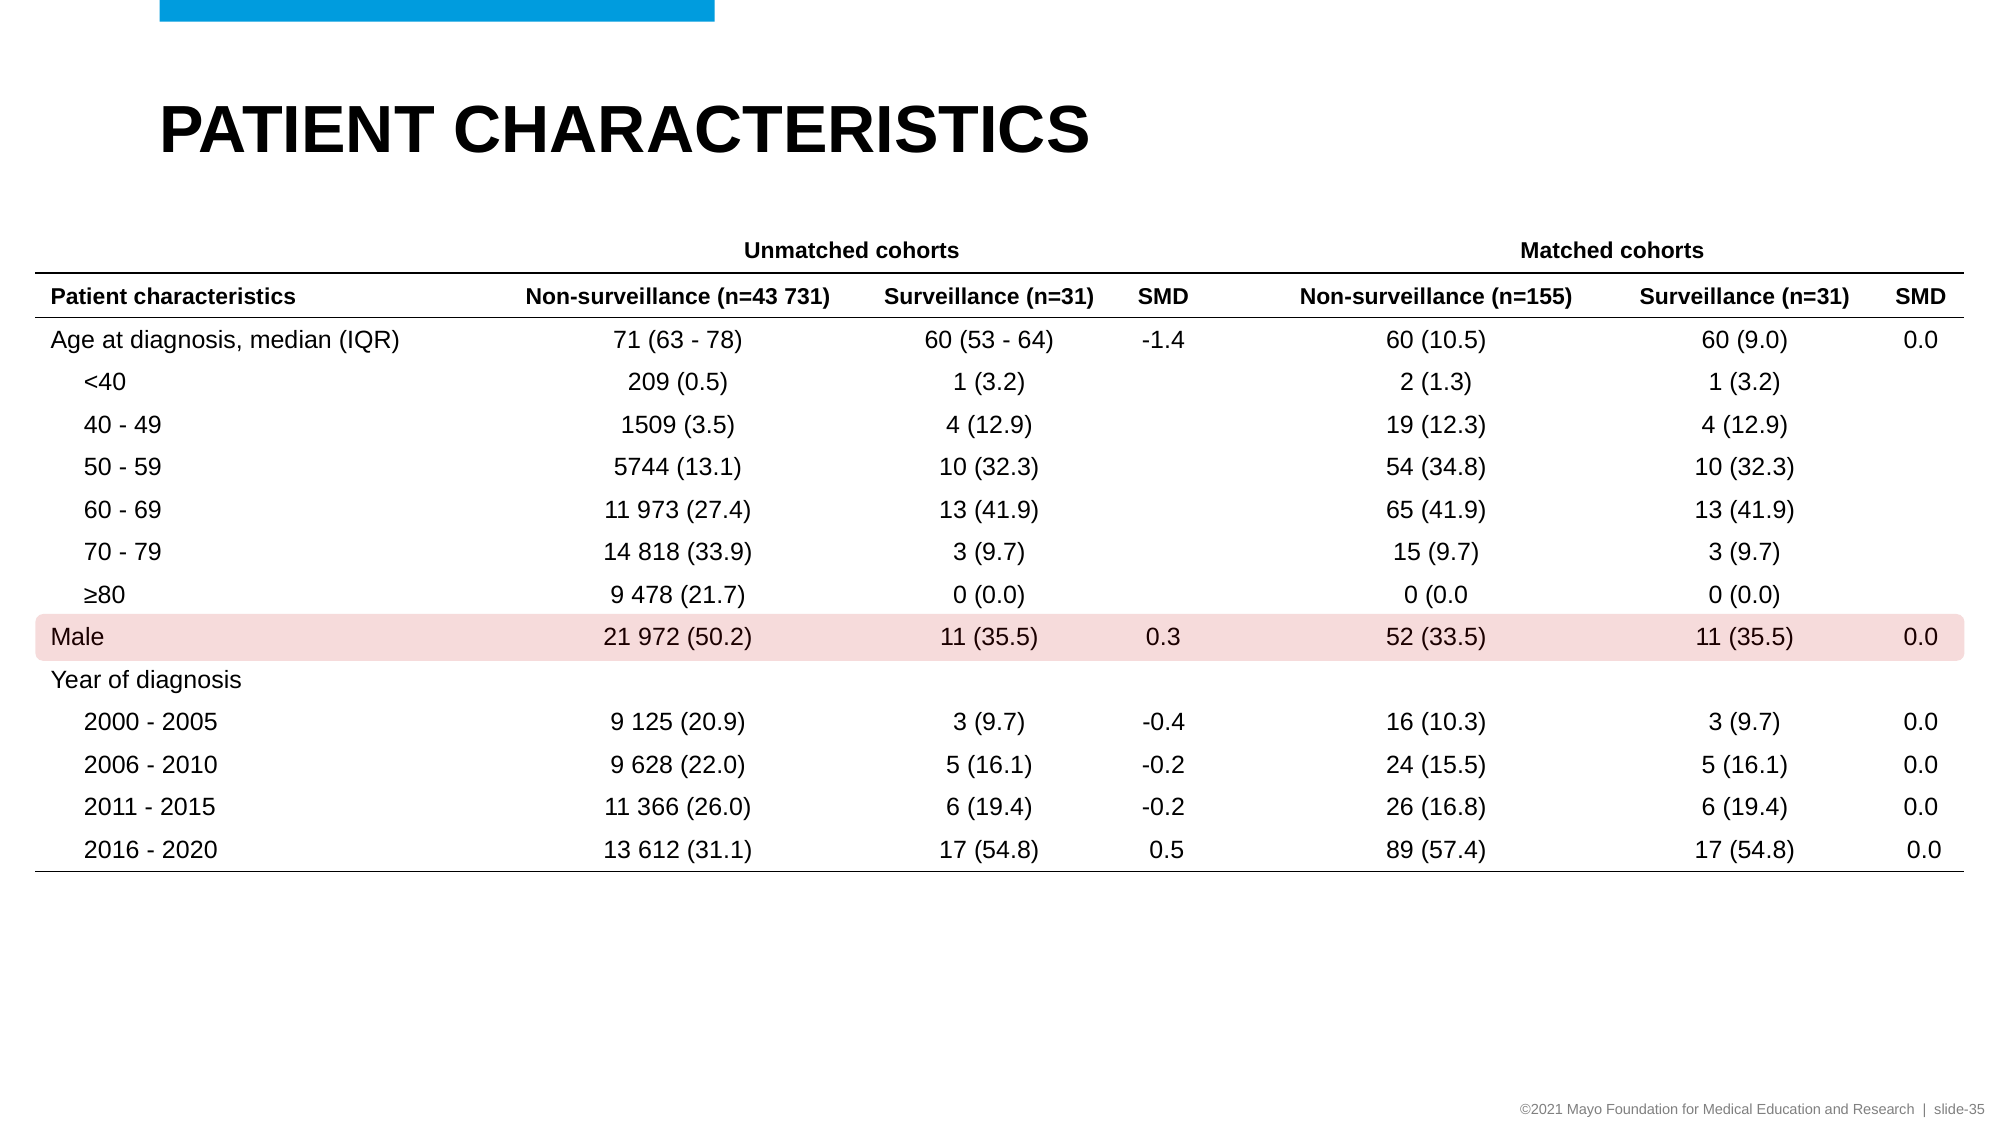

# Patient characteristics
|  | Unmatched cohorts |  |  |  | Matched cohorts |  |  |
| --- | --- | --- | --- | --- | --- | --- | --- |
| Patient characteristics | Non-surveillance (n=43 731) | Surveillance (n=31) | SMD |  | Non-surveillance (n=155) | Surveillance (n=31) | SMD |
| Age at diagnosis, median (IQR) | 71 (63 - 78) | 60 (53 - 64) | -1.4 |  | 60 (10.5) | 60 (9.0) | 0.0 |
| <40 | 209 (0.5) | 1 (3.2) |  |  | 2 (1.3) | 1 (3.2) |  |
| 40 - 49 | 1509 (3.5) | 4 (12.9) |  |  | 19 (12.3) | 4 (12.9) |  |
| 50 - 59 | 5744 (13.1) | 10 (32.3) |  |  | 54 (34.8) | 10 (32.3) |  |
| 60 - 69 | 11 973 (27.4) | 13 (41.9) |  |  | 65 (41.9) | 13 (41.9) |  |
| 70 - 79 | 14 818 (33.9) | 3 (9.7) |  |  | 15 (9.7) | 3 (9.7) |  |
| ≥80 | 9 478 (21.7) | 0 (0.0) |  |  | 0 (0.0 | 0 (0.0) |  |
| Male | 21 972 (50.2) | 11 (35.5) | 0.3 |  | 52 (33.5) | 11 (35.5) | 0.0 |
| Year of diagnosis |  |  |  |  |  |  |  |
| 2000 - 2005 | 9 125 (20.9) | 3 (9.7) | -0.4 |  | 16 (10.3) | 3 (9.7) | 0.0 |
| 2006 - 2010 | 9 628 (22.0) | 5 (16.1) | -0.2 |  | 24 (15.5) | 5 (16.1) | 0.0 |
| 2011 - 2015 | 11 366 (26.0) | 6 (19.4) | -0.2 |  | 26 (16.8) | 6 (19.4) | 0.0 |
| 2016 - 2020 | 13 612 (31.1) | 17 (54.8) | 0.5 |  | 89 (57.4) | 17 (54.8) | 0.0 |